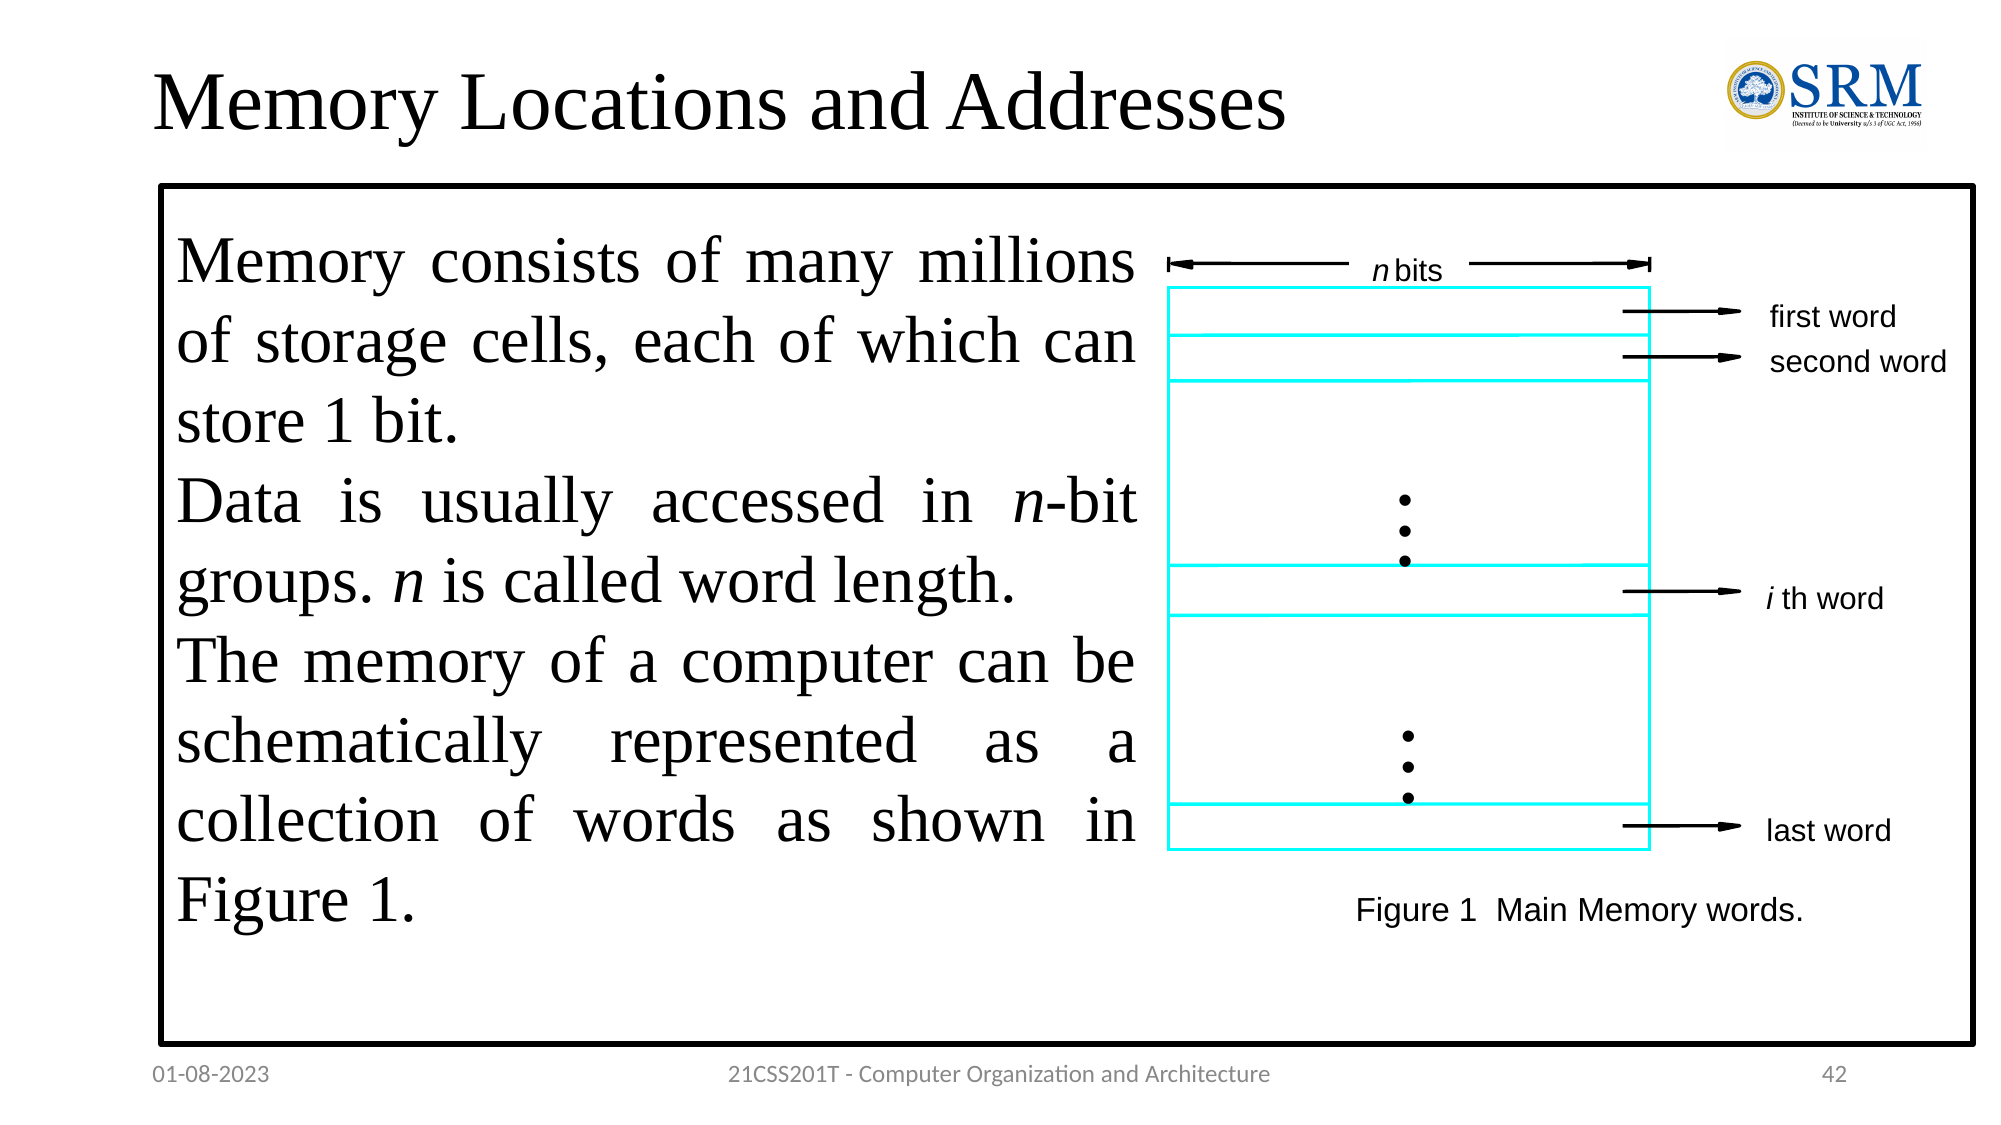

# Memory Locations and Addresses

Memory consists of many millions of storage cells, each of which can store 1 bit.
Data is usually accessed in n-bit groups. n is called word length.
The memory of a computer can be schematically represented as a collection of words as shown in Figure 1.
n
 bits

first word

second word

•
•
•

i
 th word

•
•
•

last word

Figure 1  Main Memory words.
01-08-2023
21CSS201T - Computer Organization and Architecture
42